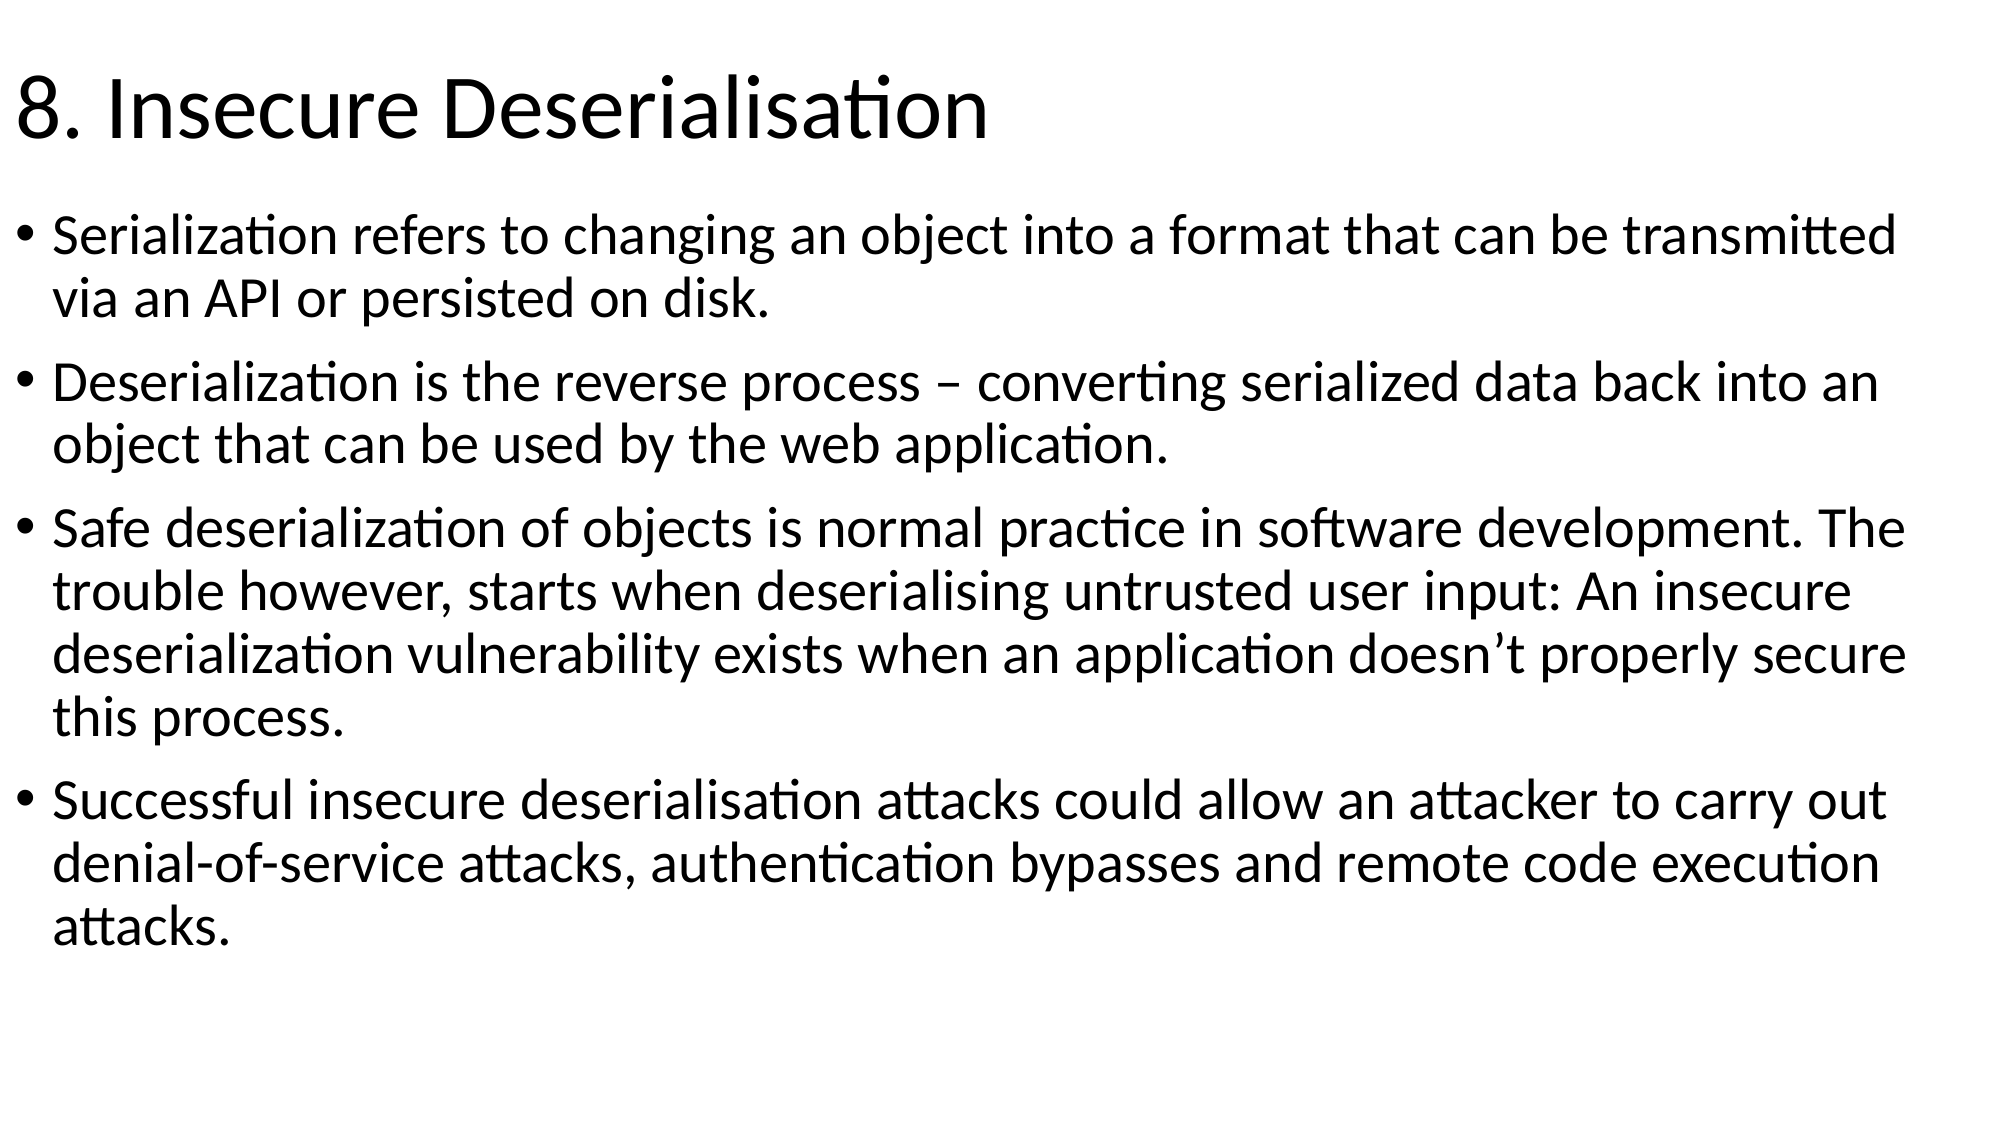

# 8. Insecure Deserialisation
Serialization refers to changing an object into a format that can be transmitted via an API or persisted on disk.
Deserialization is the reverse process – converting serialized data back into an object that can be used by the web application.
Safe deserialization of objects is normal practice in software development. The trouble however, starts when deserialising untrusted user input: An insecure deserialization vulnerability exists when an application doesn’t properly secure this process.
Successful insecure deserialisation attacks could allow an attacker to carry out denial-of-service attacks, authentication bypasses and remote code execution attacks.